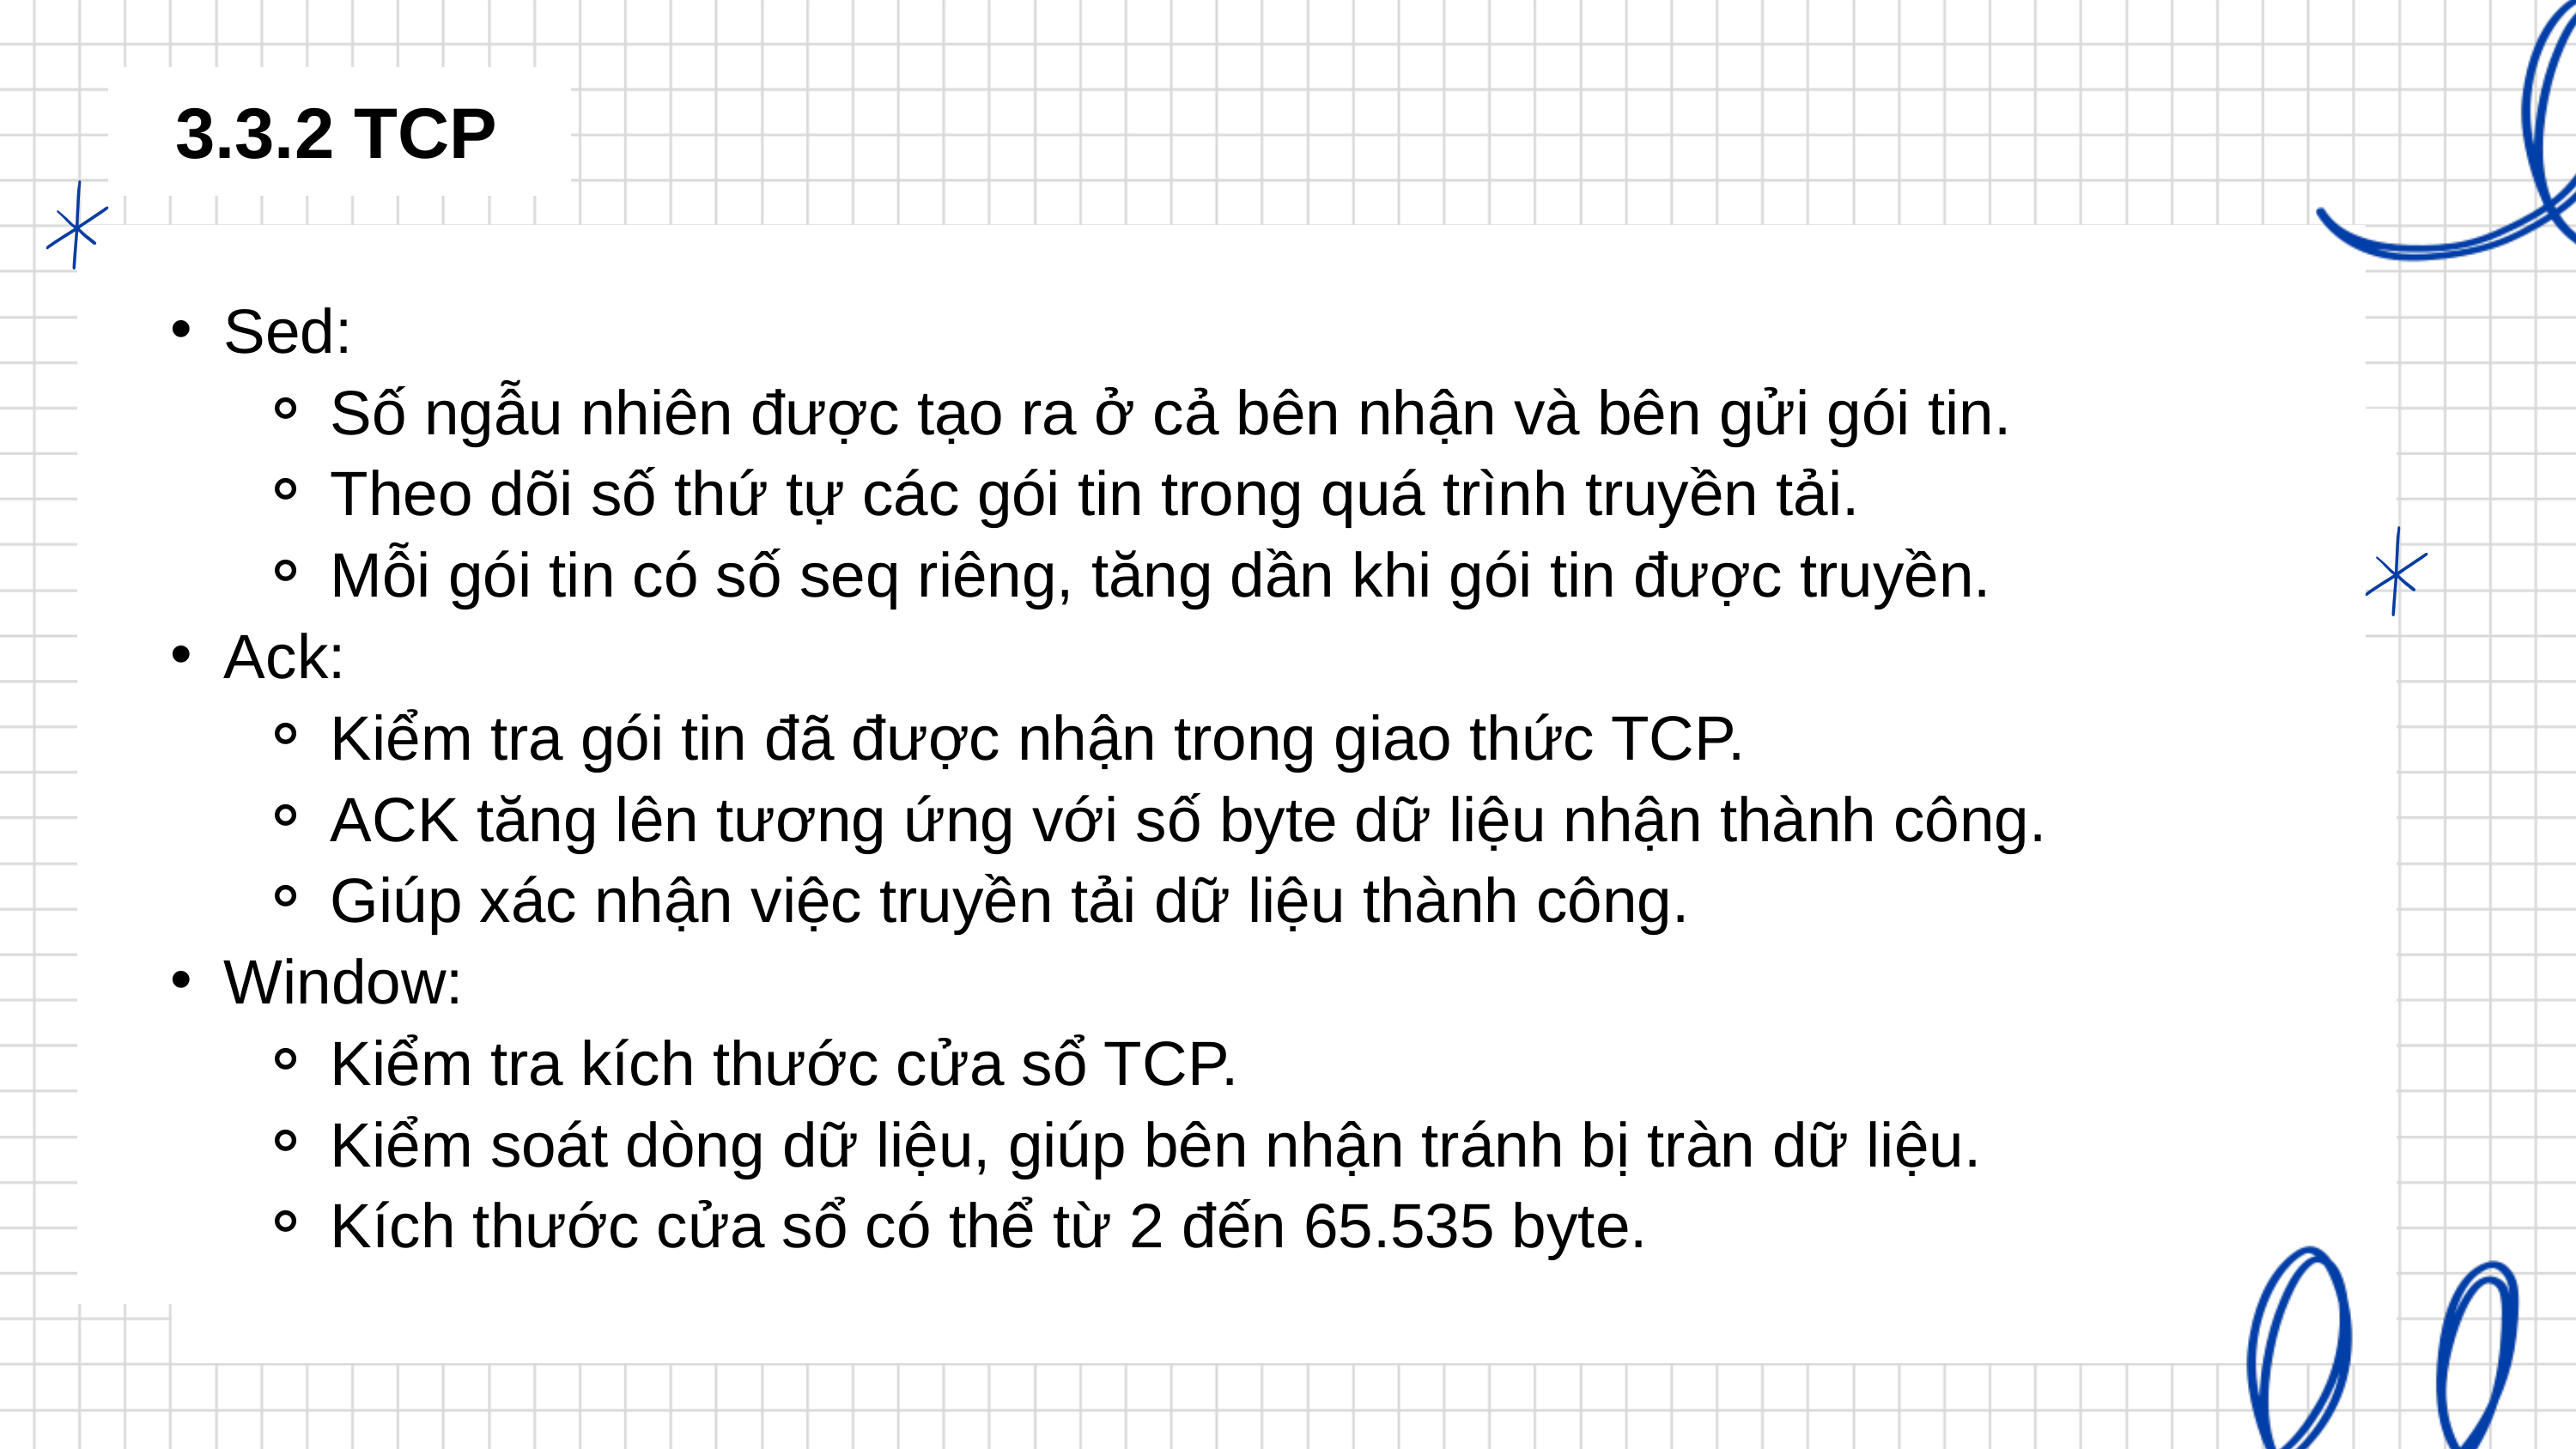

3.3.2 TCP

Sed:
Số ngẫu nhiên được tạo ra ở cả bên nhận và bên gửi gói tin.
Theo dõi số thứ tự các gói tin trong quá trình truyền tải.
Mỗi gói tin có số seq riêng, tăng dần khi gói tin được truyền.
Ack:
Kiểm tra gói tin đã được nhận trong giao thức TCP.
ACK tăng lên tương ứng với số byte dữ liệu nhận thành công.
Giúp xác nhận việc truyền tải dữ liệu thành công.
Window:
Kiểm tra kích thước cửa sổ TCP.
Kiểm soát dòng dữ liệu, giúp bên nhận tránh bị tràn dữ liệu.
Kích thước cửa sổ có thể từ 2 đến 65.535 byte.

Sử dụng các tài nguyên thiết kế này trong Bản thuyết trình Canva của bạn. Thiết kế vui vẻ!
Hãy xóa trang này trước khi trình bày.